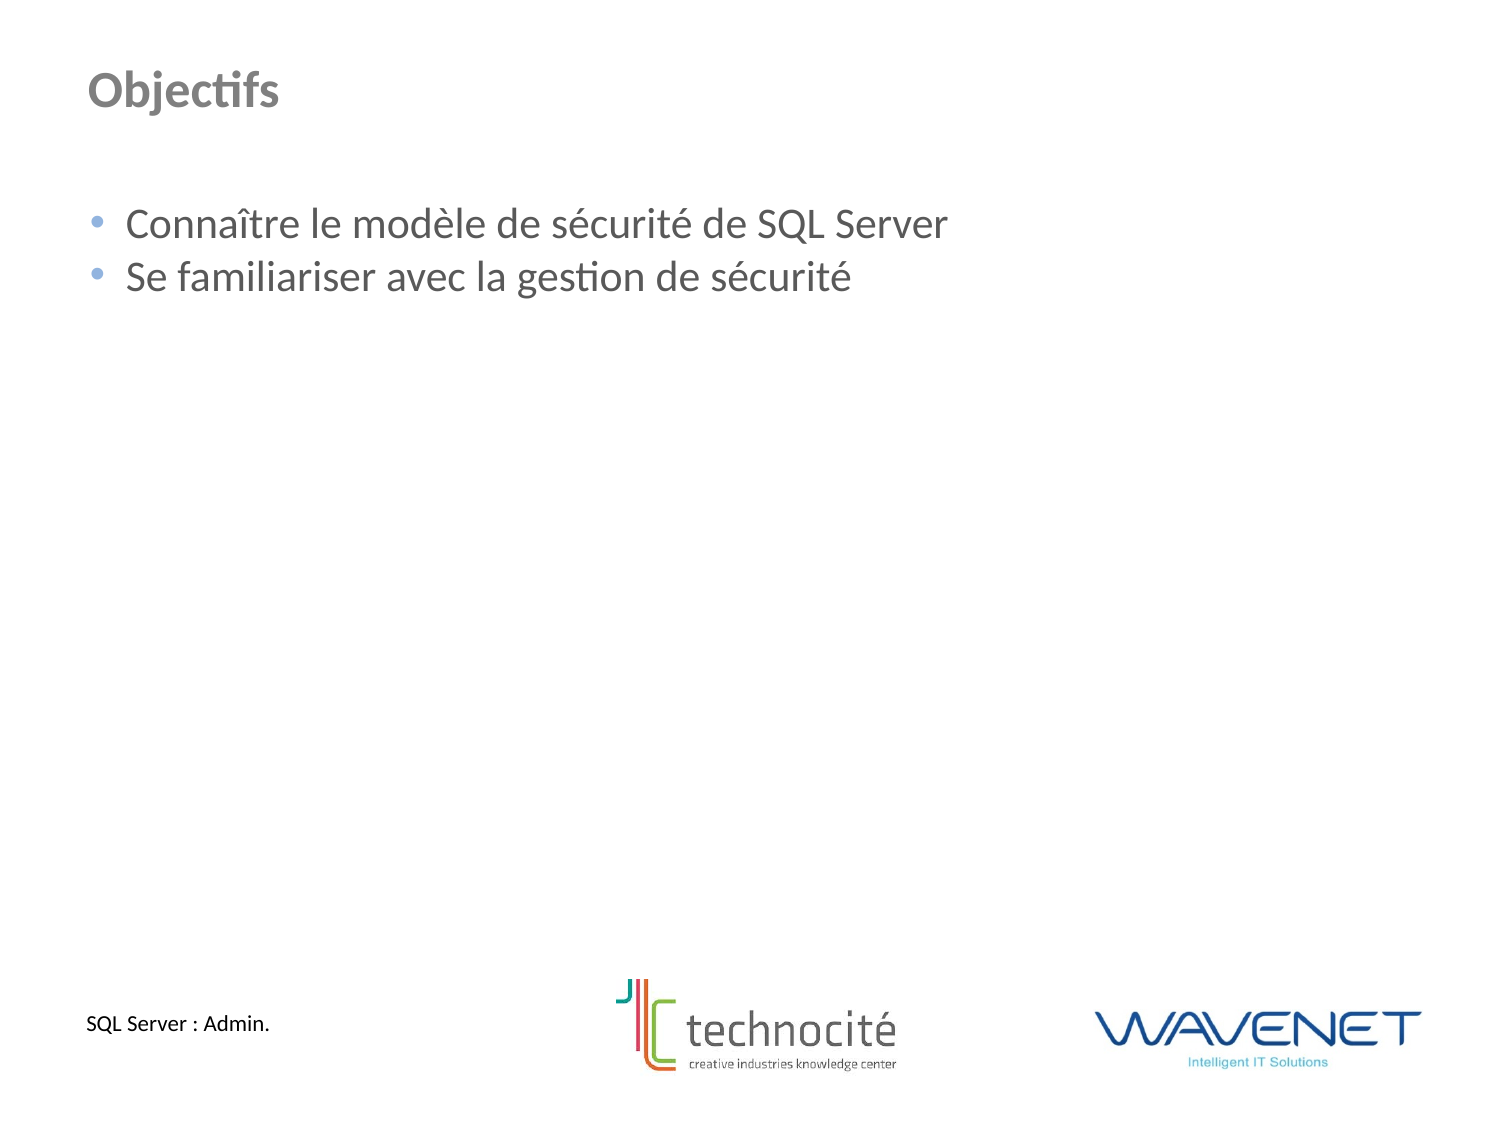

Objectifs
Connaître le modèle de sécurité de SQL Server
Se familiariser avec la gestion de sécurité

SQL Server : Admin.